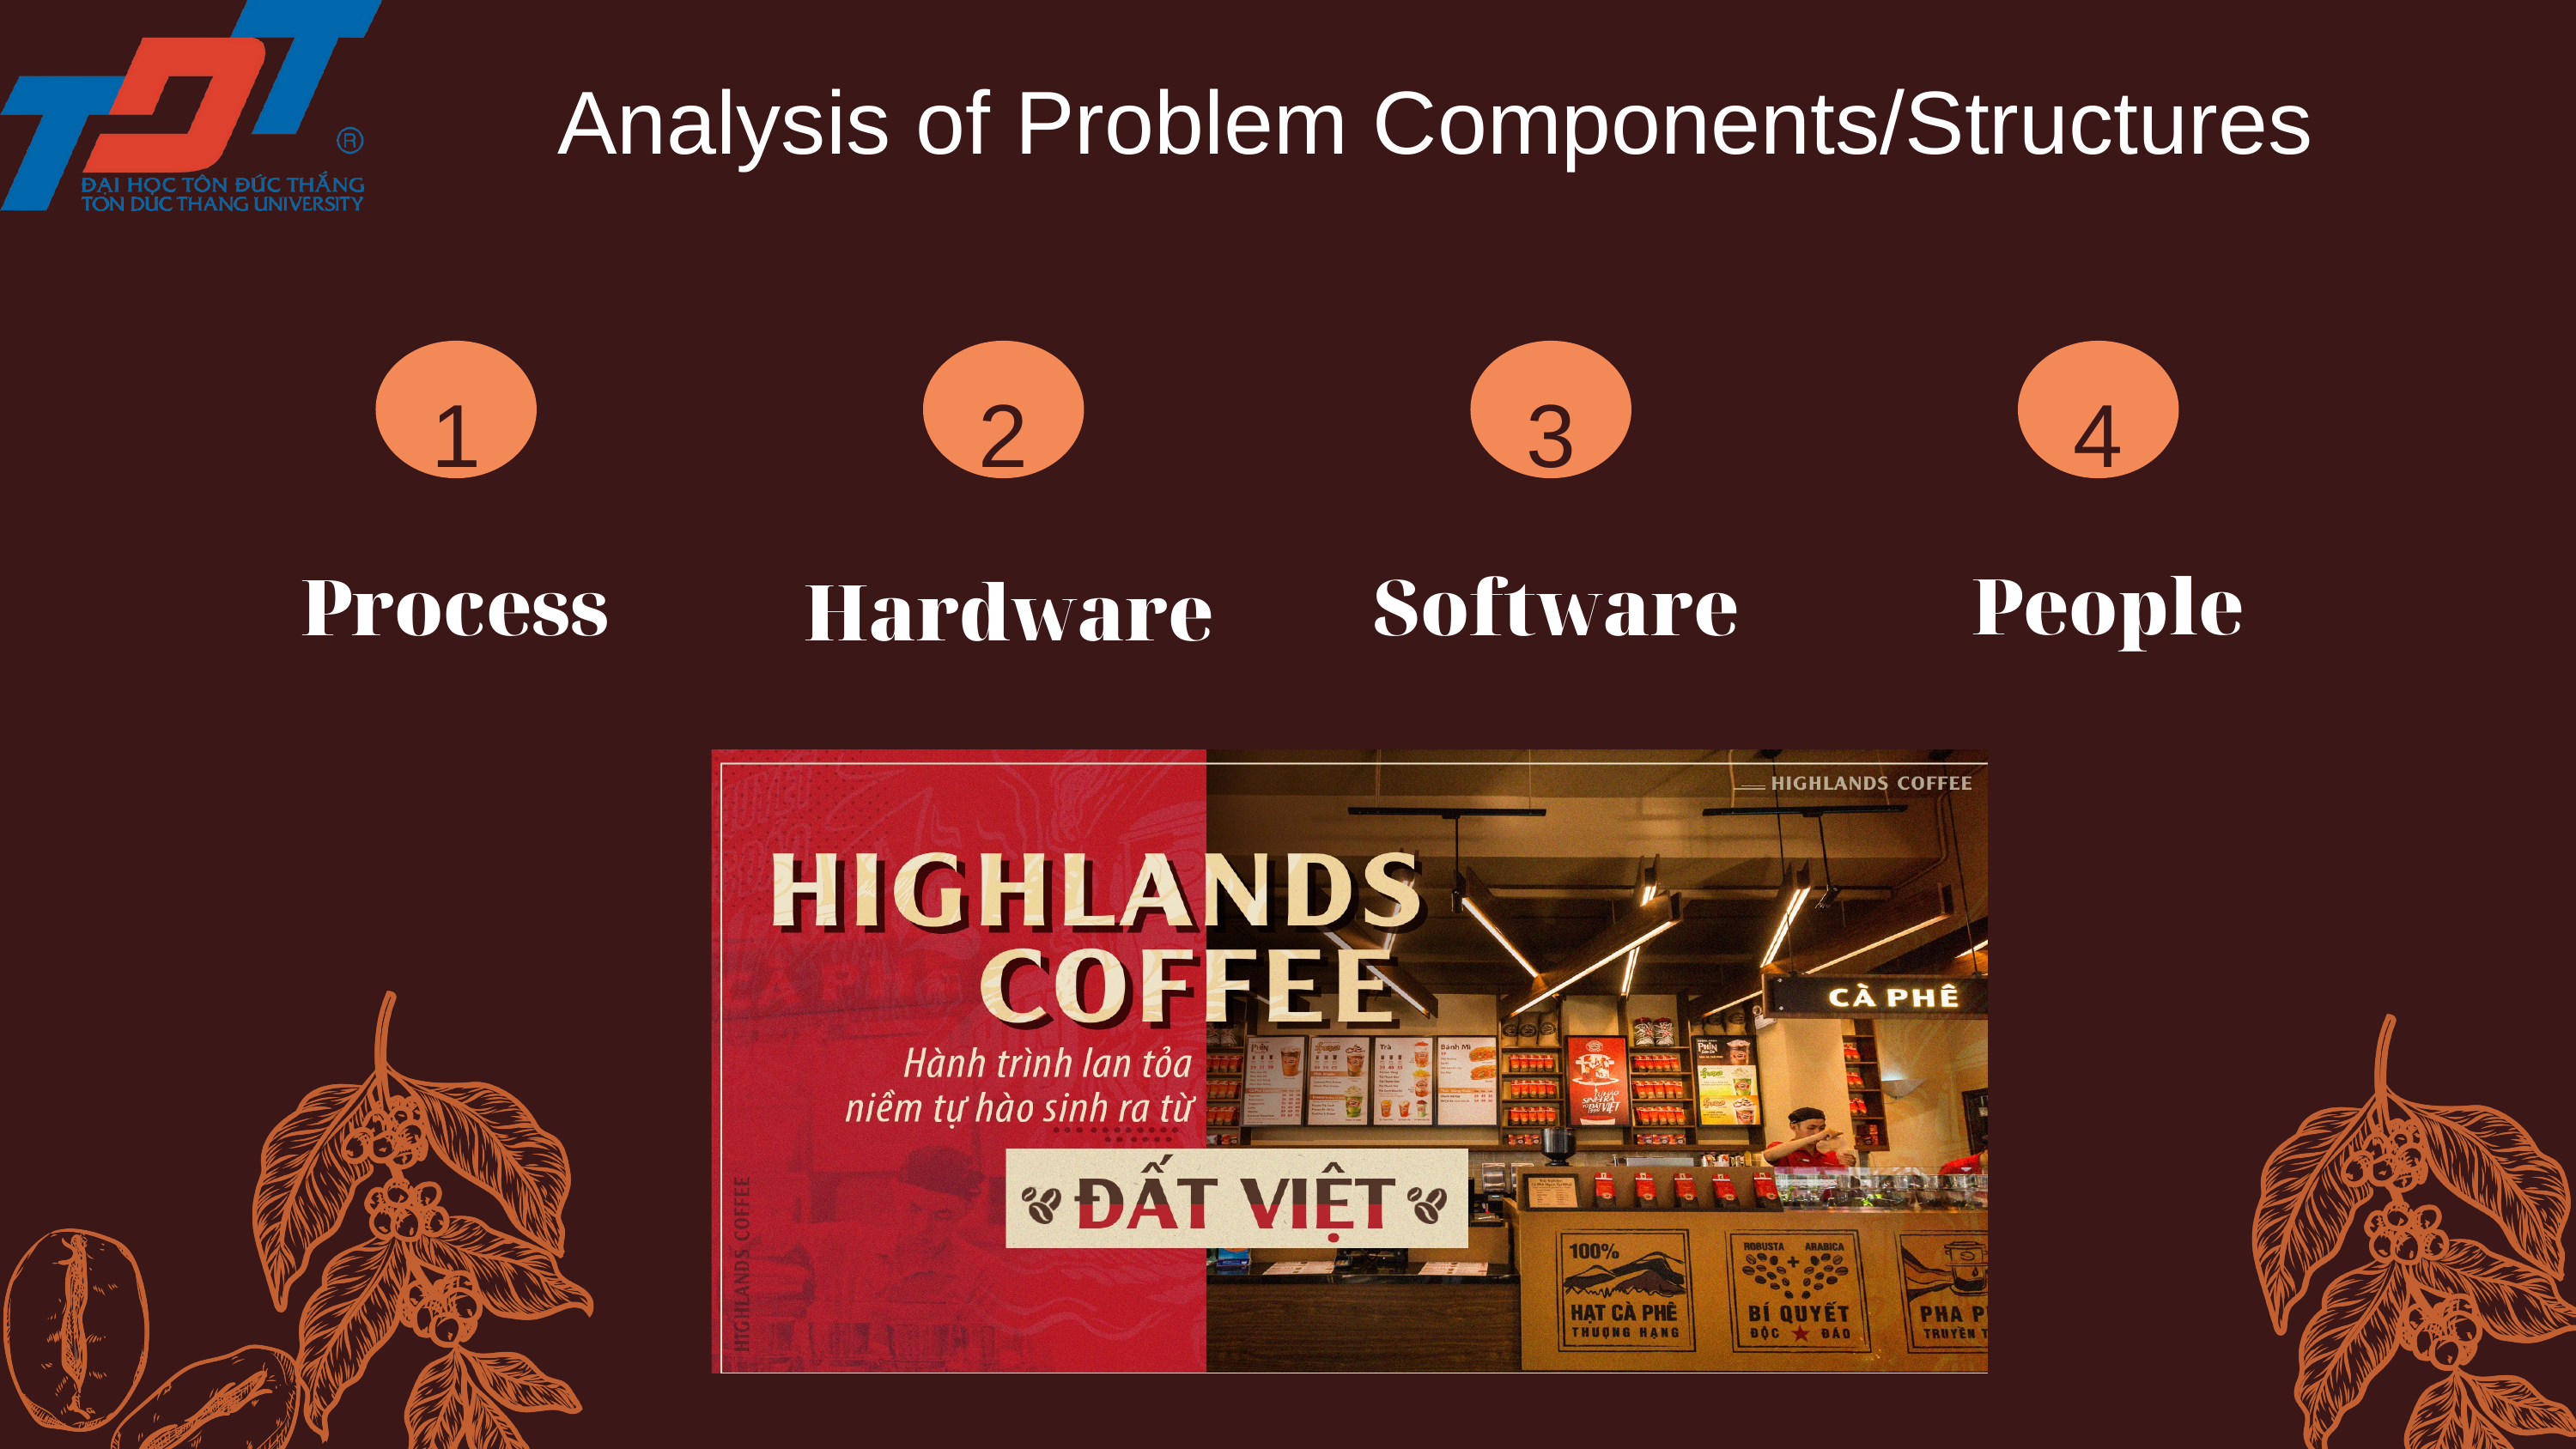

Analysis of Problem Components/Structures

1
2
3
4

People
Software
Process
Hardware